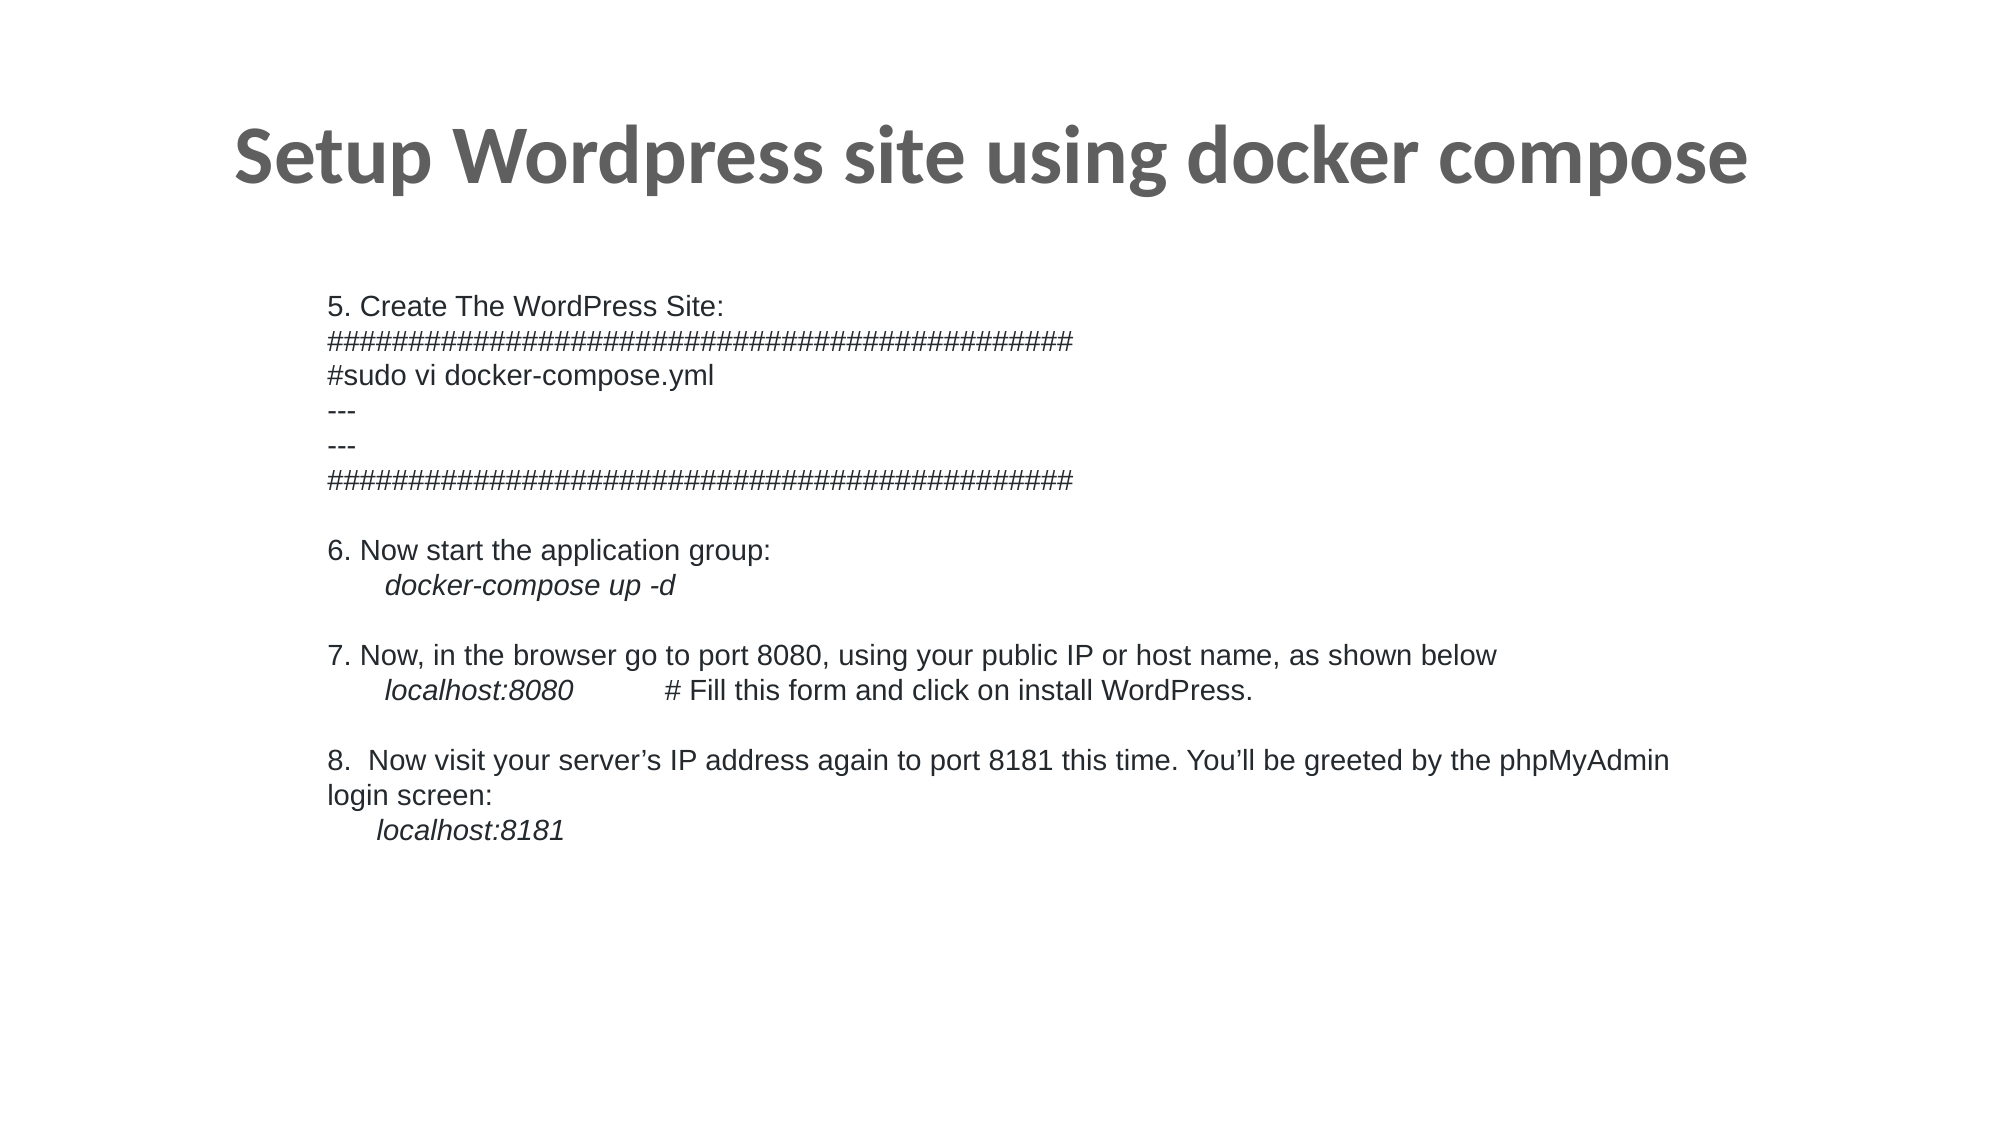

Setup Wordpress site using docker compose
5. Create The WordPress Site:
##############################################
#sudo vi docker-compose.yml
---
---
##############################################

6. Now start the application group:
       docker-compose up -d

7. Now, in the browser go to port 8080, using your public IP or host name, as shown below
       localhost:8080           # Fill this form and click on install WordPress.

8.  Now visit your server’s IP address again to port 8181 this time. You’ll be greeted by the phpMyAdmin login screen:
      localhost:8181